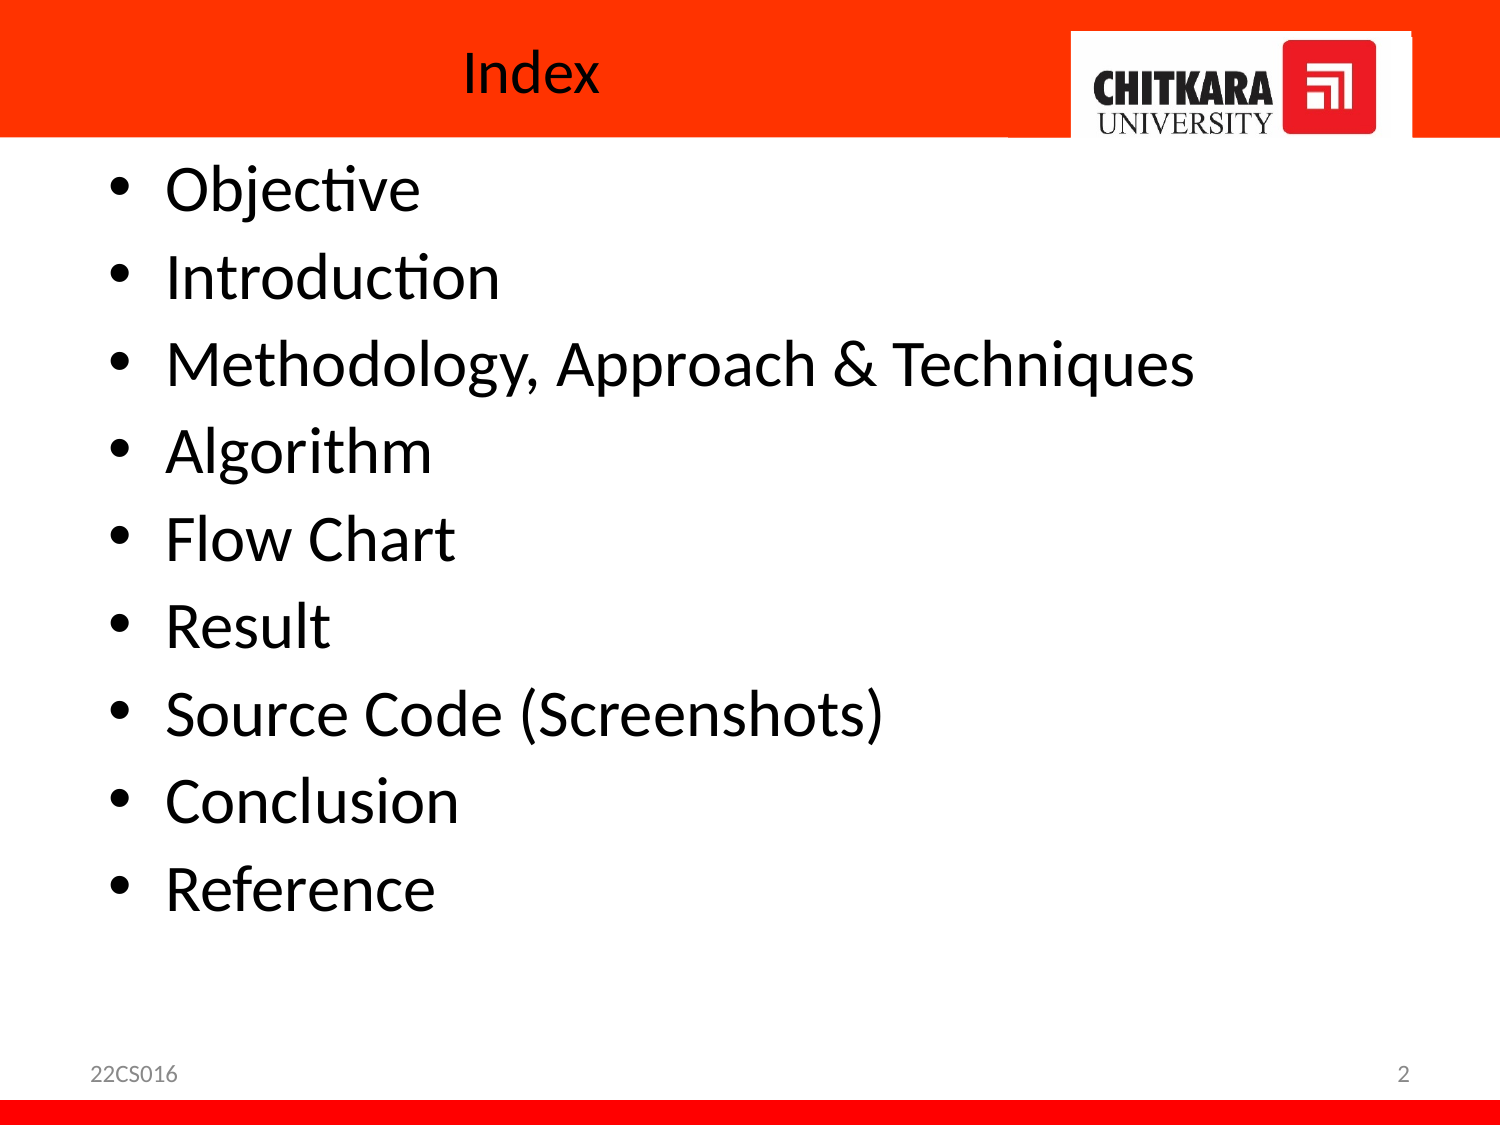

# Index
Objective
Introduction
Methodology, Approach & Techniques
Algorithm
Flow Chart
Result
Source Code (Screenshots)
Conclusion
Reference

22CS016
2